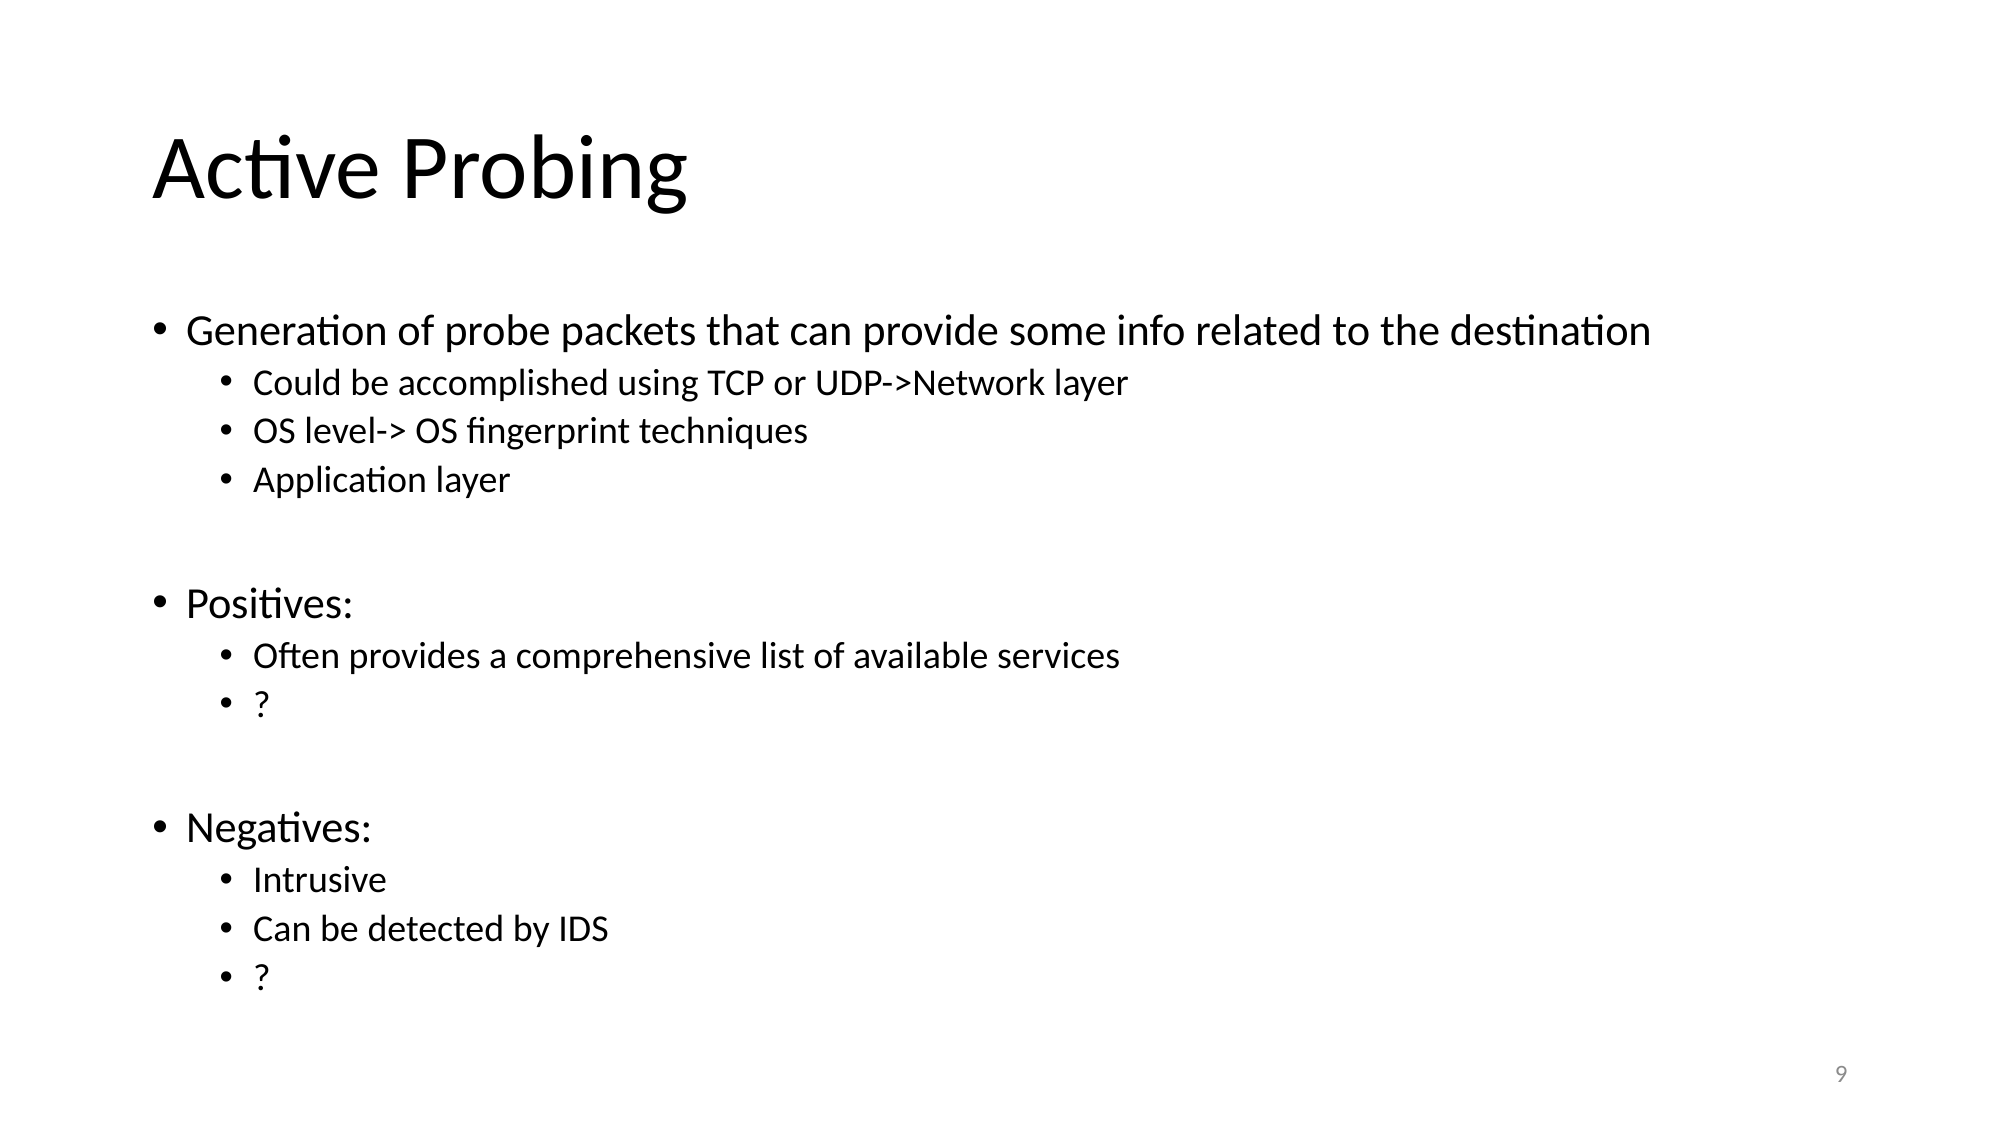

# Active Probing
Generation of probe packets that can provide some info related to the destination
Could be accomplished using TCP or UDP->Network layer
OS level-> OS fingerprint techniques
Application layer

Positives:
Often provides a comprehensive list of available services
?

Negatives:
Intrusive
Can be detected by IDS
?
9